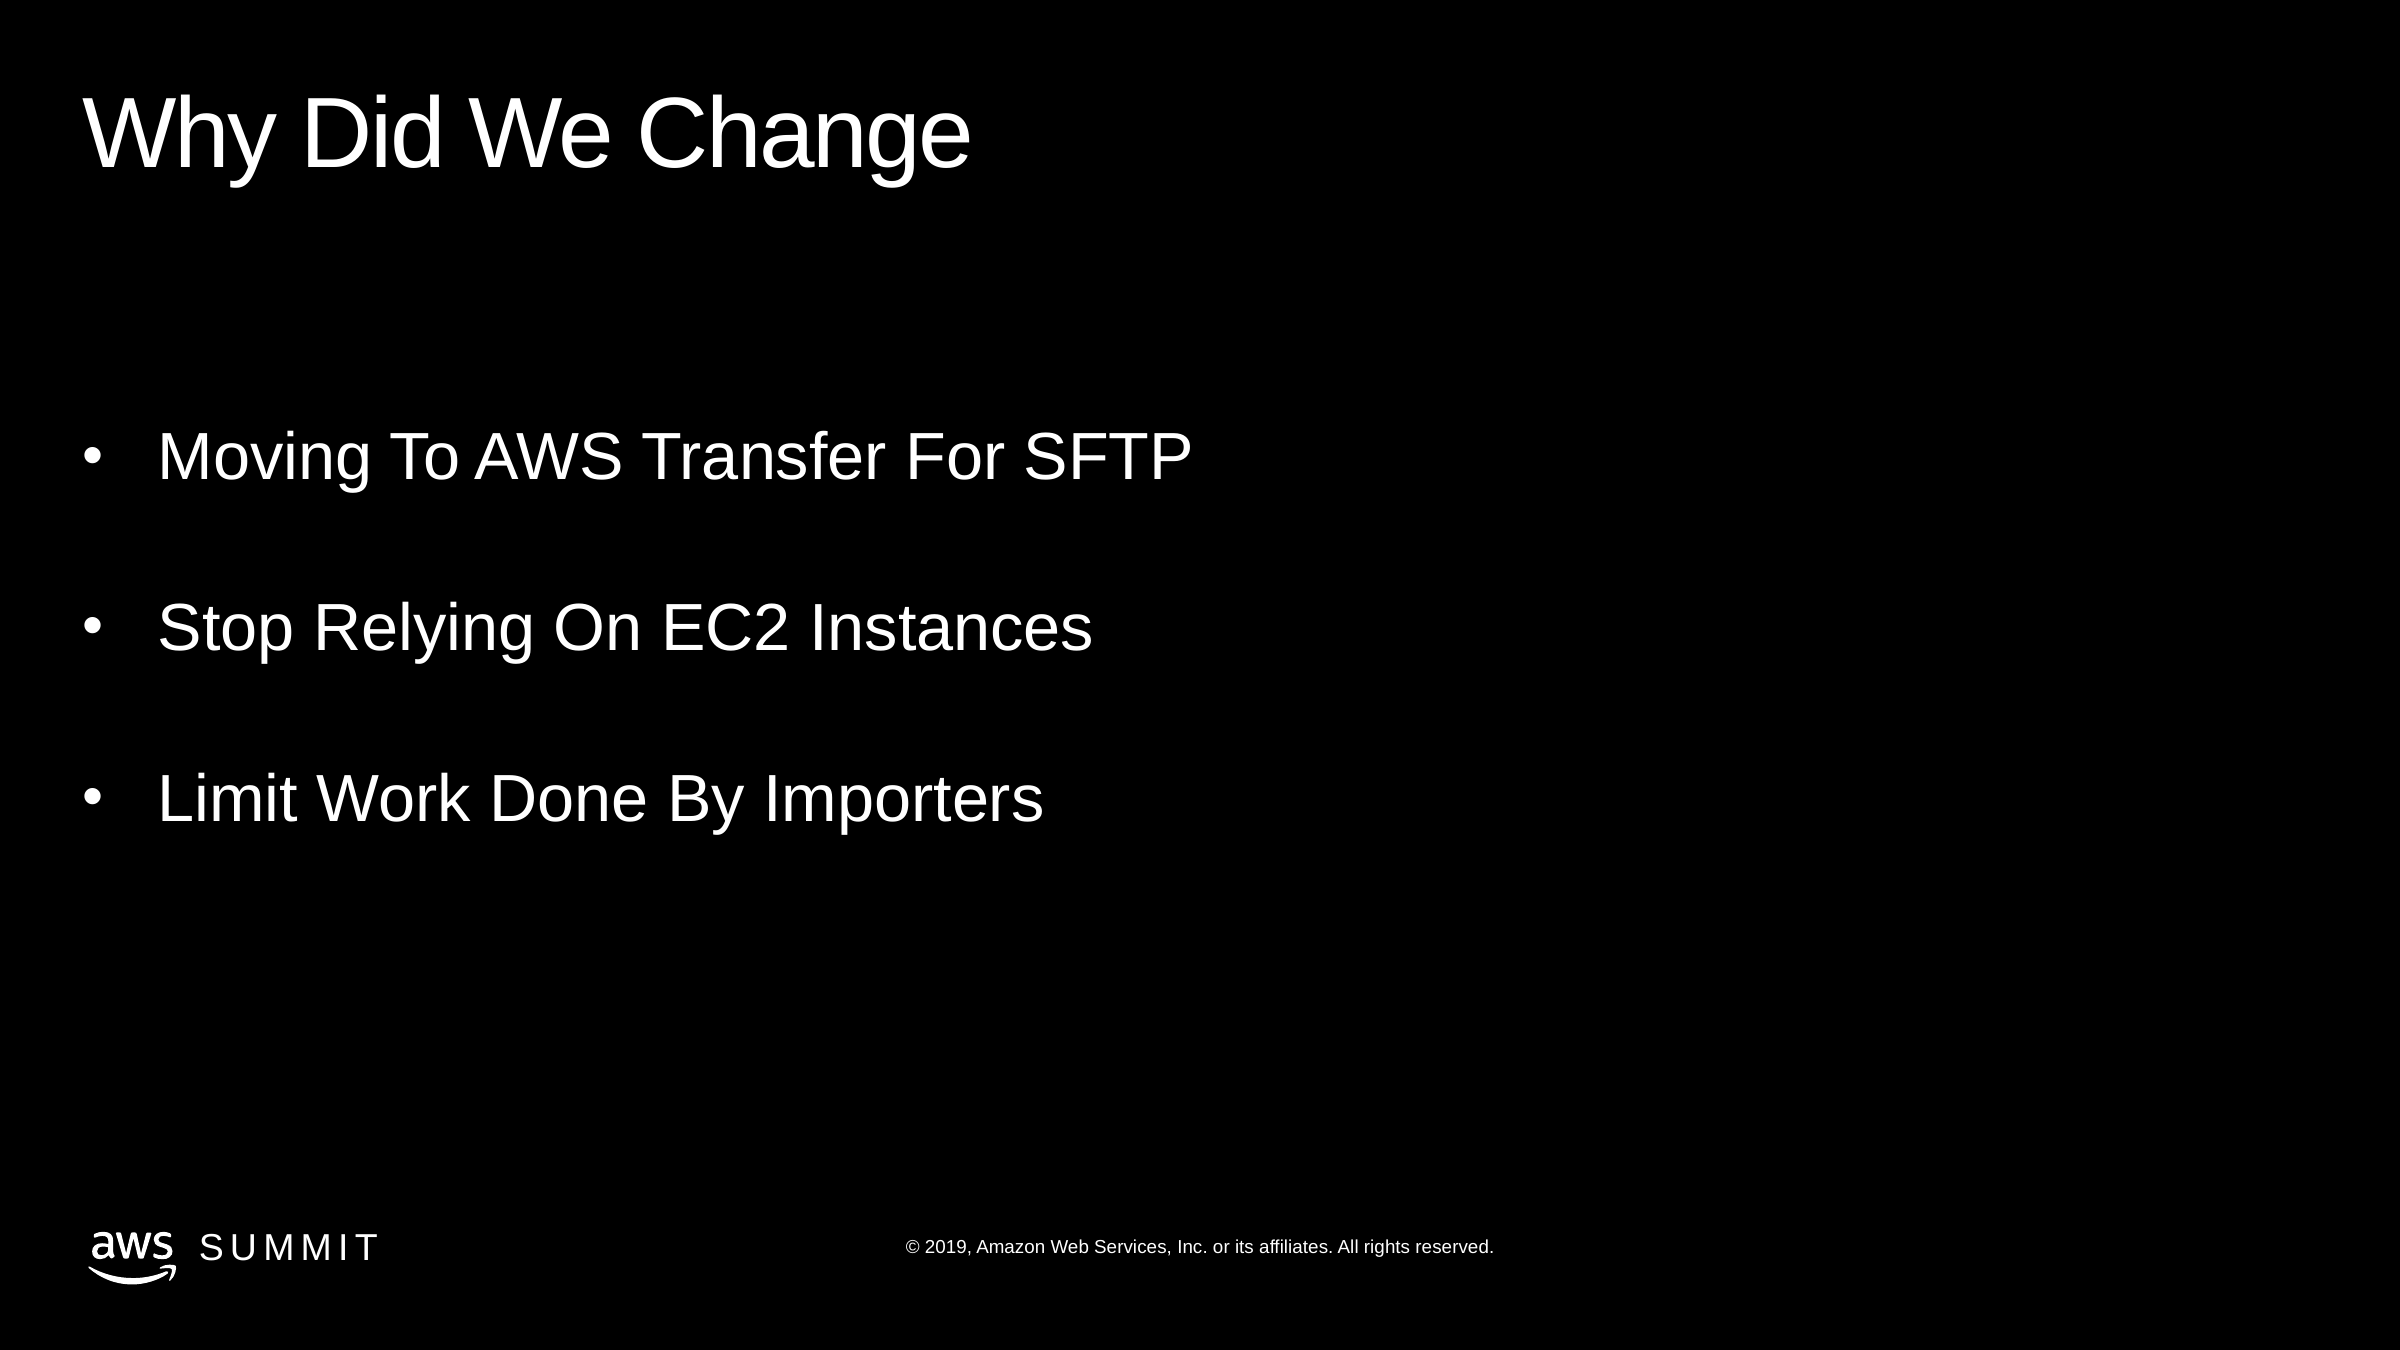

# Why Did We Change
Moving To AWS Transfer For SFTP

Stop Relying On EC2 Instances

Limit Work Done By Importers